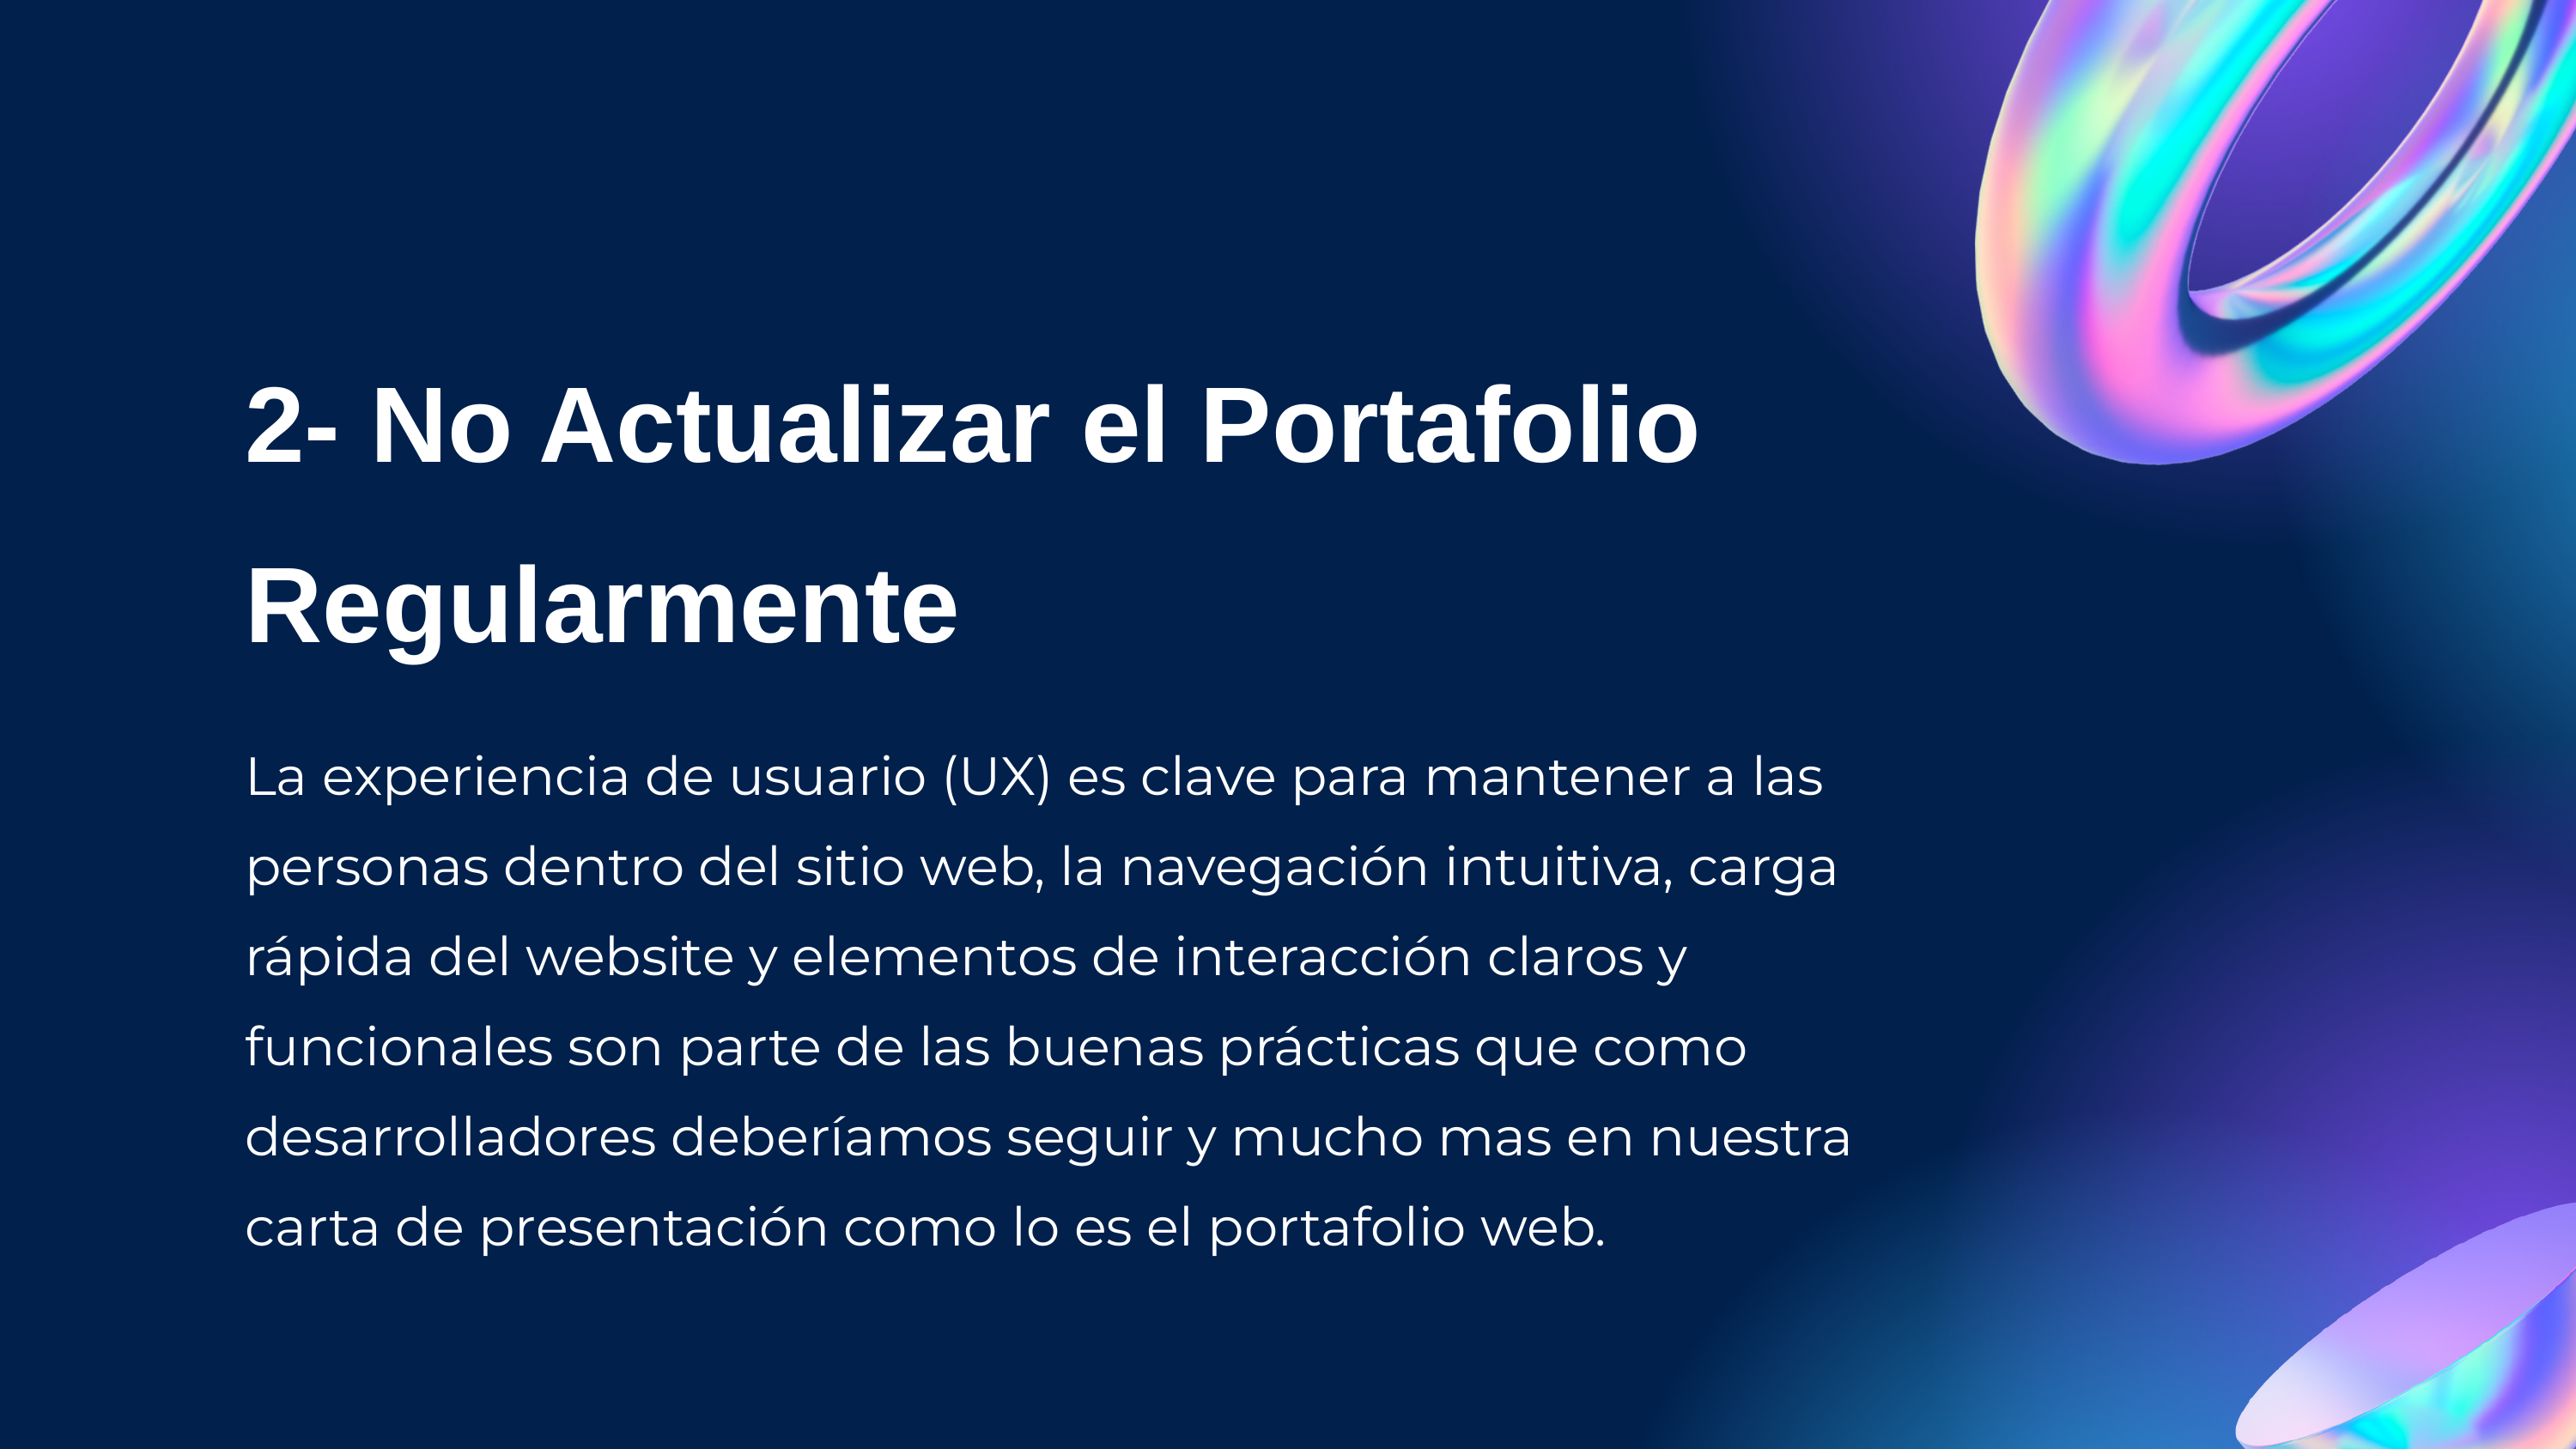

2- No Actualizar el Portafolio Regularmente

La experiencia de usuario (UX) es clave para mantener a las personas dentro del sitio web, la navegación intuitiva, carga rápida del website y elementos de interacción claros y funcionales son parte de las buenas prácticas que como desarrolladores deberíamos seguir y mucho mas en nuestra carta de presentación como lo es el portafolio web.